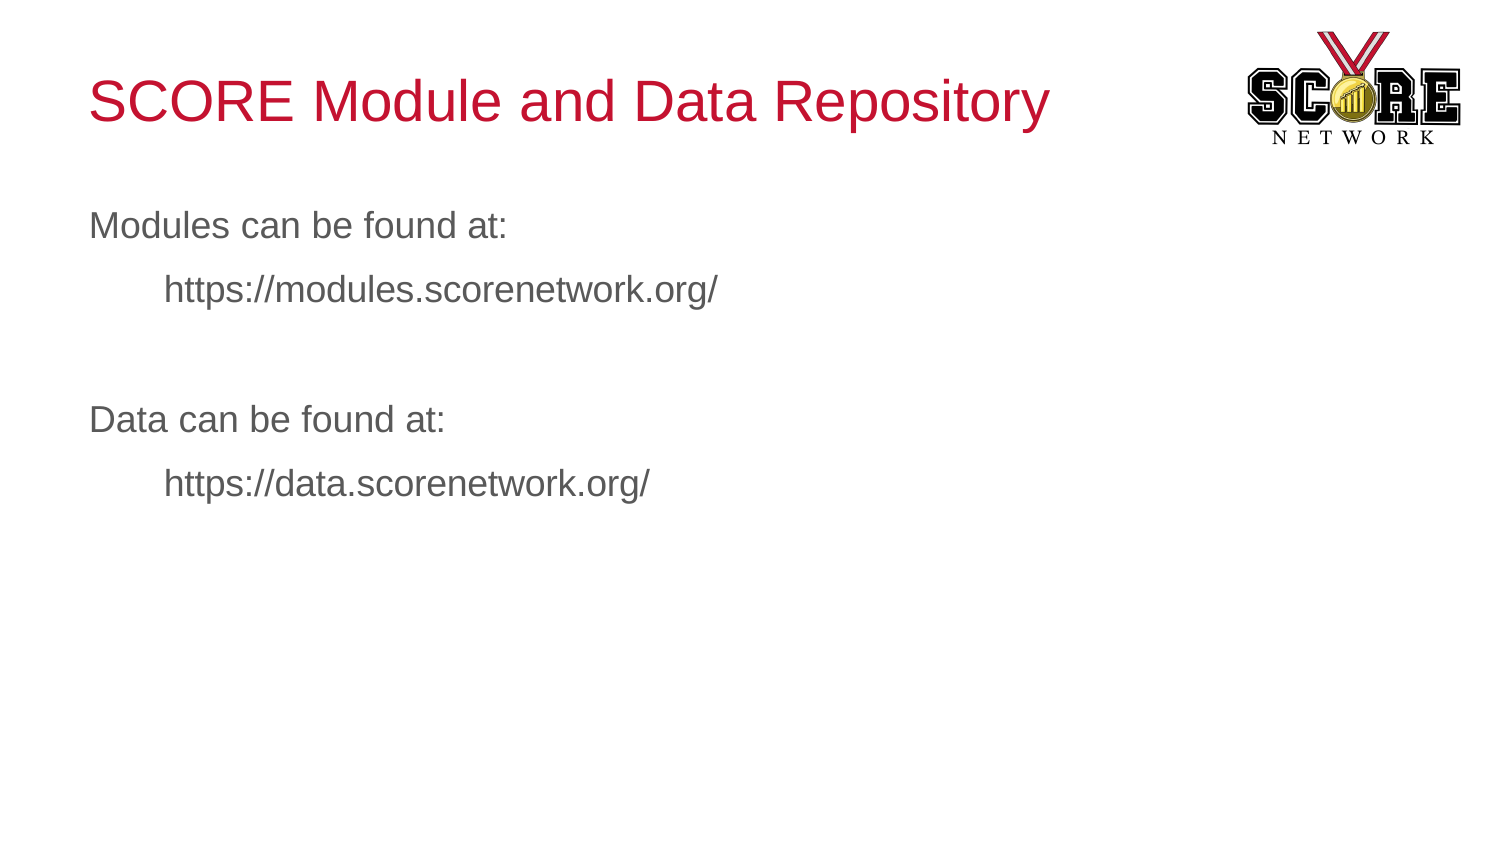

# SCORE Module and Data Repository
Modules can be found at: https://modules.scorenetwork.org/

Data can be found at: https://data.scorenetwork.org/